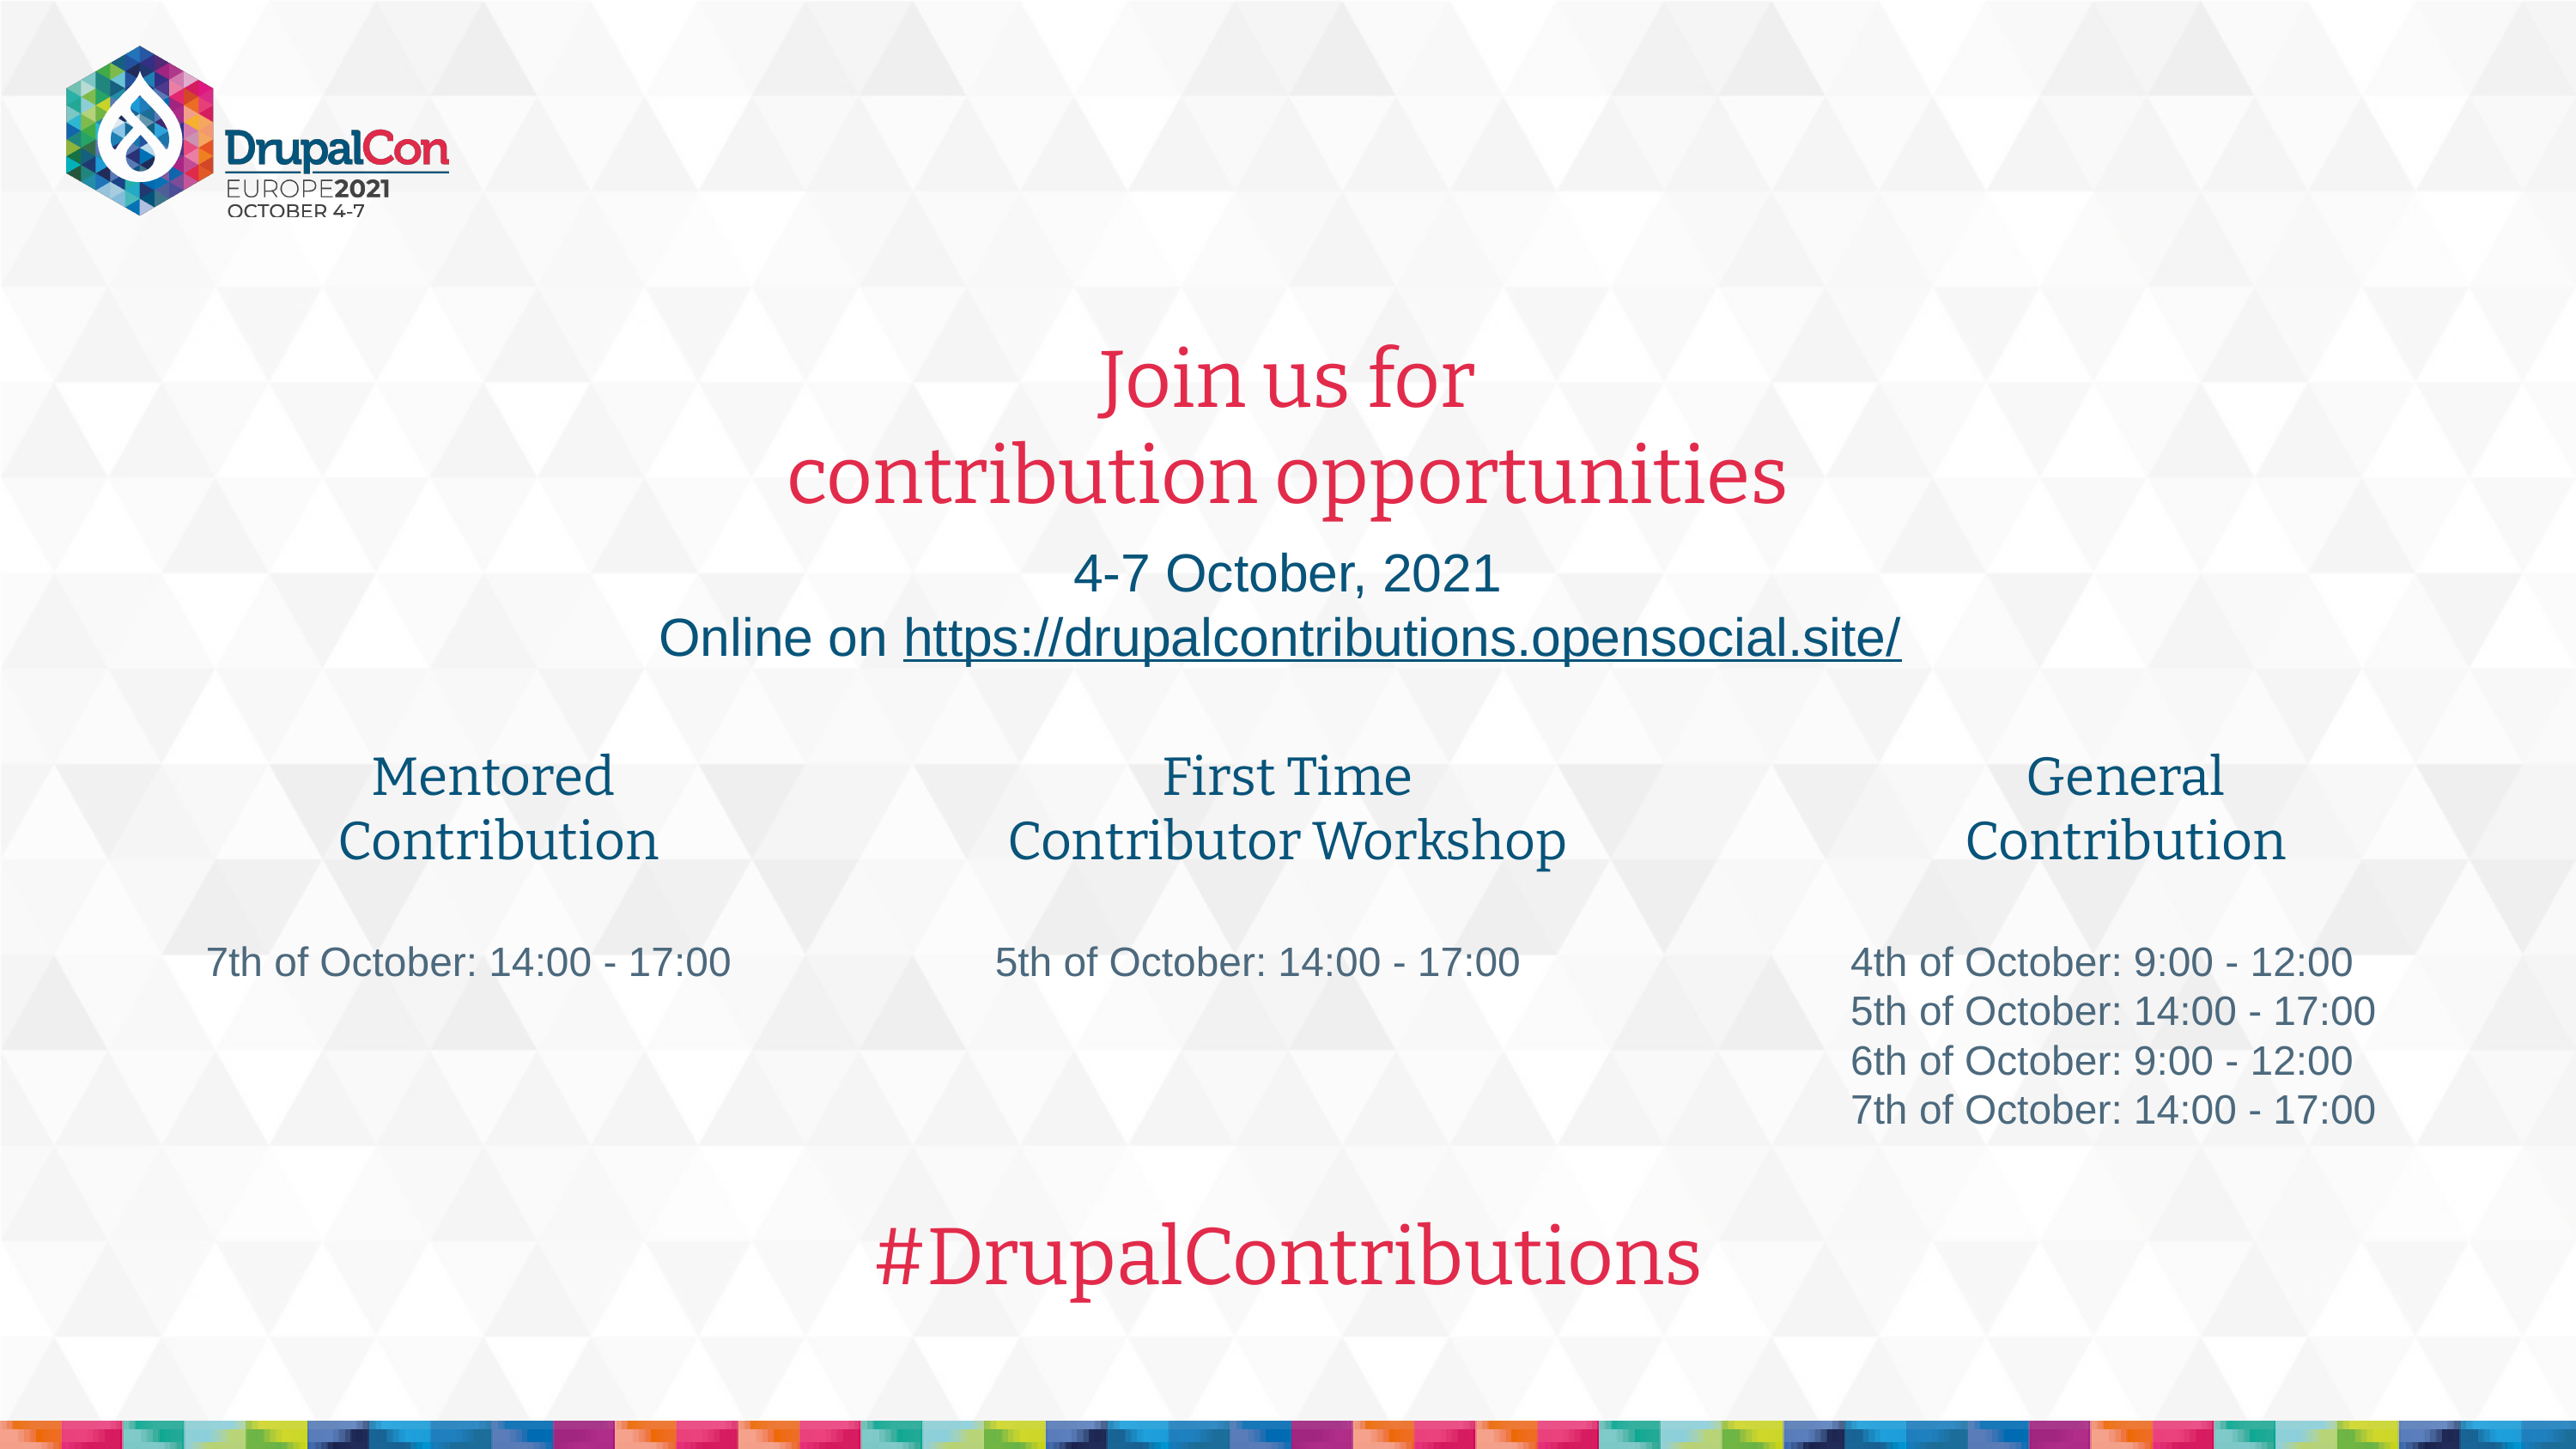

Join us for
contribution opportunities
4-7 October, 2021
Online on https://drupalcontributions.opensocial.site/
Mentored
Contribution
General
Contribution
First Time
Contributor Workshop
7th of October: 14:00 - 17:00
5th of October: 14:00 - 17:00
4th of October: 9:00 - 12:00
5th of October: 14:00 - 17:00
6th of October: 9:00 - 12:00
7th of October: 14:00 - 17:00
#DrupalContributions